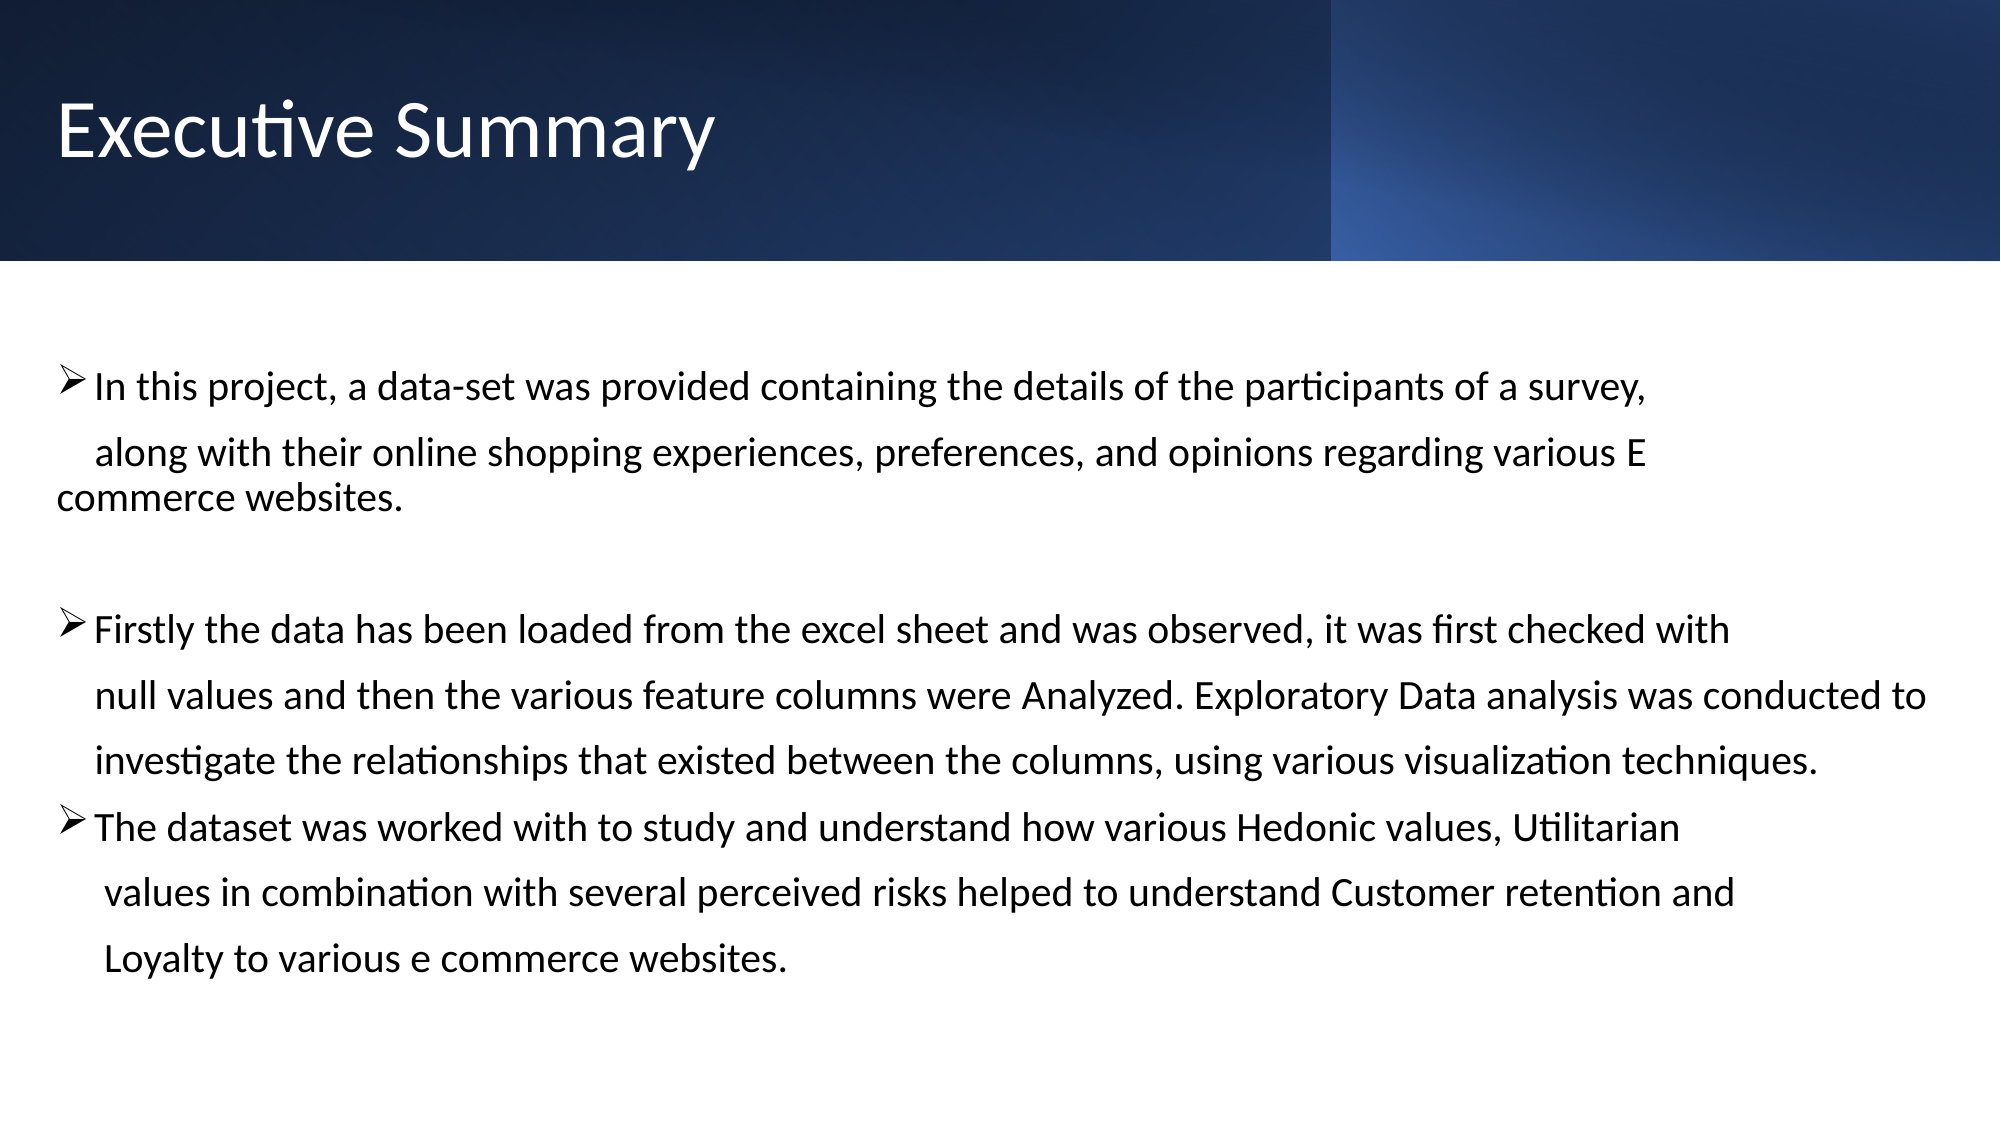

# Executive Summary
In this project, a data-set was provided containing the details of the participants of a survey,
    along with their online shopping experiences, preferences, and opinions regarding various E commerce websites.

Firstly the data has been loaded from the excel sheet and was observed, it was first checked with
    null values and then the various feature columns were Analyzed. Exploratory Data analysis was conducted to
    investigate the relationships that existed between the columns, using various visualization techniques.
The dataset was worked with to study and understand how various Hedonic values, Utilitarian
     values in combination with several perceived risks helped to understand Customer retention and
     Loyalty to various e commerce websites.